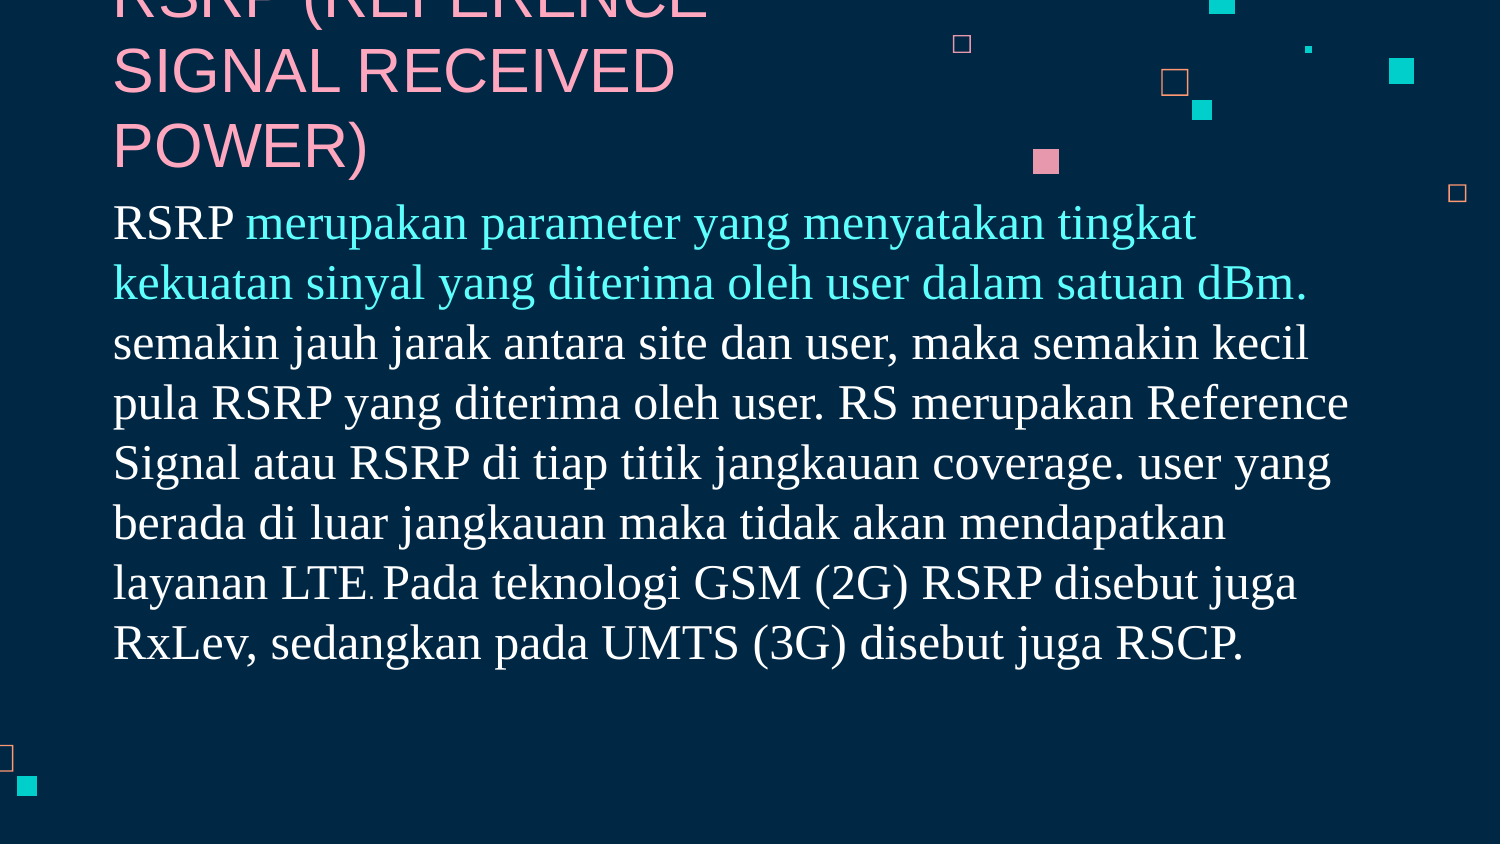

# RSRP (REFERENCE SIGNAL RECEIVED POWER)
RSRP merupakan parameter yang menyatakan tingkat kekuatan sinyal yang diterima oleh user dalam satuan dBm. semakin jauh jarak antara site dan user, maka semakin kecil pula RSRP yang diterima oleh user. RS merupakan Reference Signal atau RSRP di tiap titik jangkauan coverage. user yang berada di luar jangkauan maka tidak akan mendapatkan layanan LTE. Pada teknologi GSM (2G) RSRP disebut juga RxLev, sedangkan pada UMTS (3G) disebut juga RSCP.